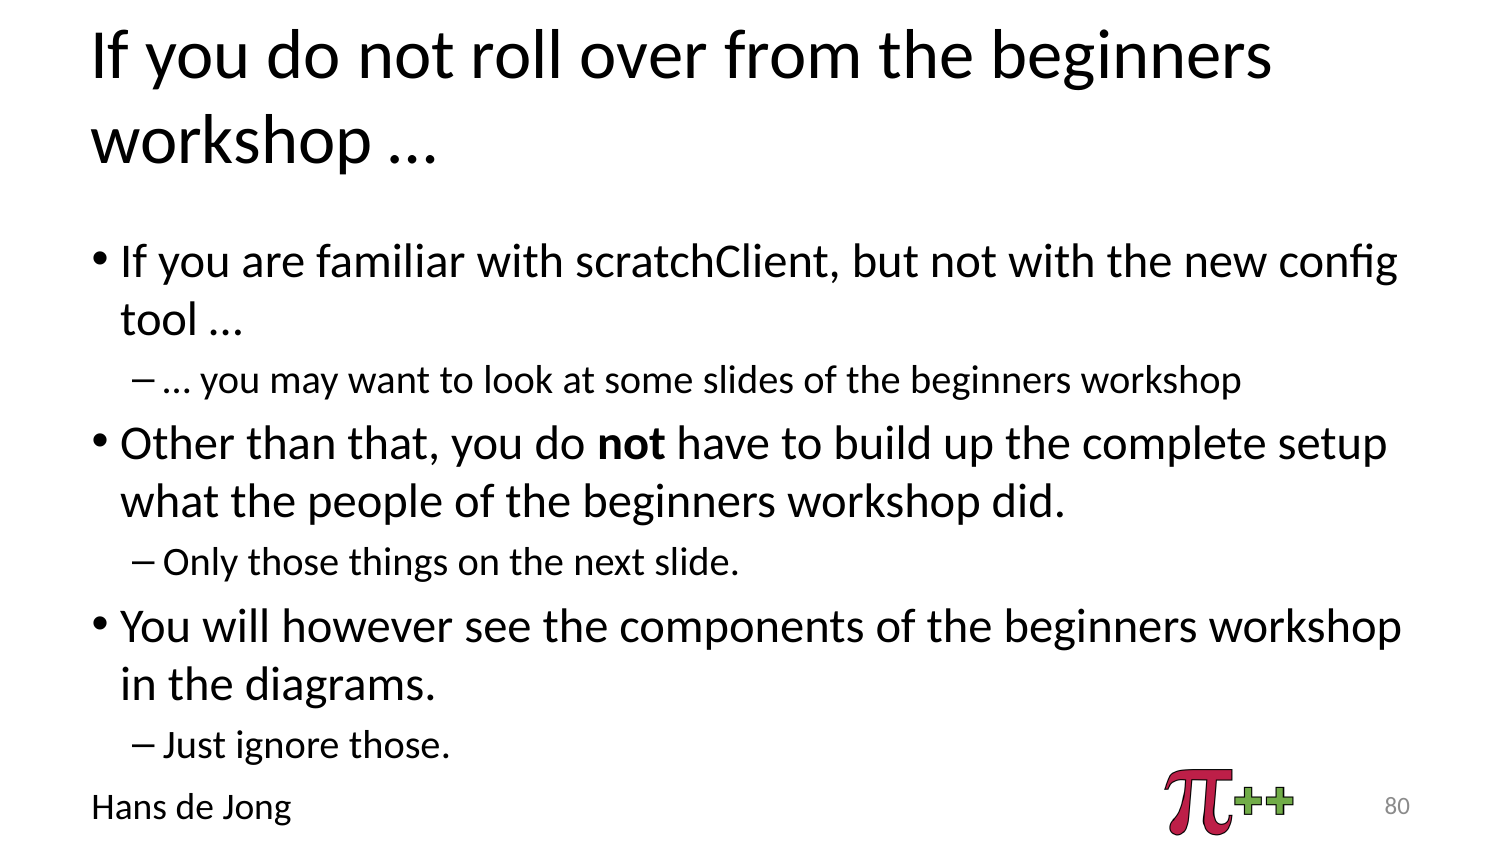

# If you do not roll over from the beginners workshop …
If you are familiar with scratchClient, but not with the new config tool …
… you may want to look at some slides of the beginners workshop
Other than that, you do not have to build up the complete setup what the people of the beginners workshop did.
Only those things on the next slide.
You will however see the components of the beginners workshop in the diagrams.
Just ignore those.
80